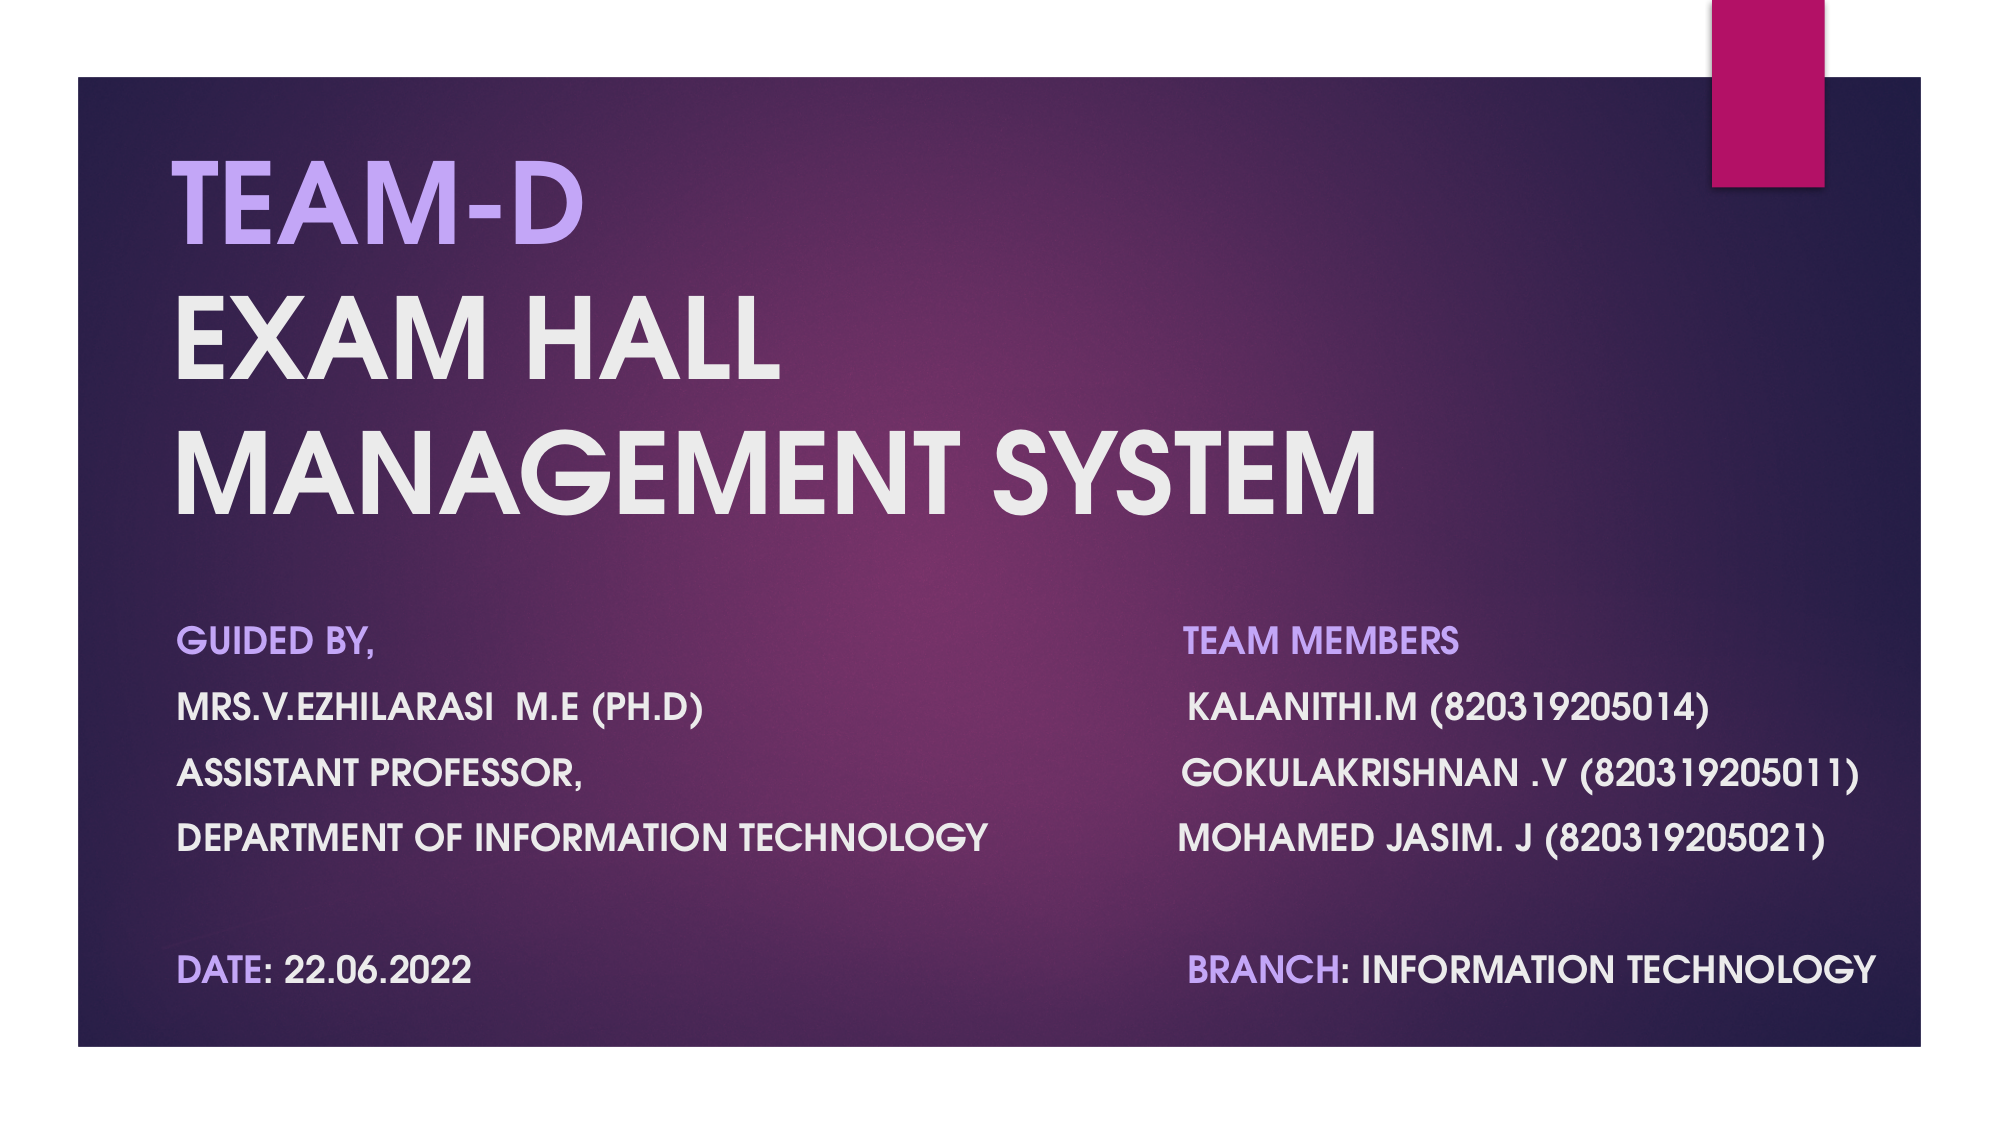

# TEAM-D EXAM HALL MANAGEMENT SYSTEM

     GUIDED BY,                                                                             Team members
     Mrs.V.EZHILARASi  M.E (ph.d)                                              KALANITHI.M (820319205014)
     Assistant professor,                                                         Gokulakrishnan .v (820319205011)
     DEpARTMENT OF INFORMATION TECHNOLOGY                  Mohamed jasim. J (820319205021)

     Date: 22.06.2022                                                                    BRANCH: INFORMATion technology